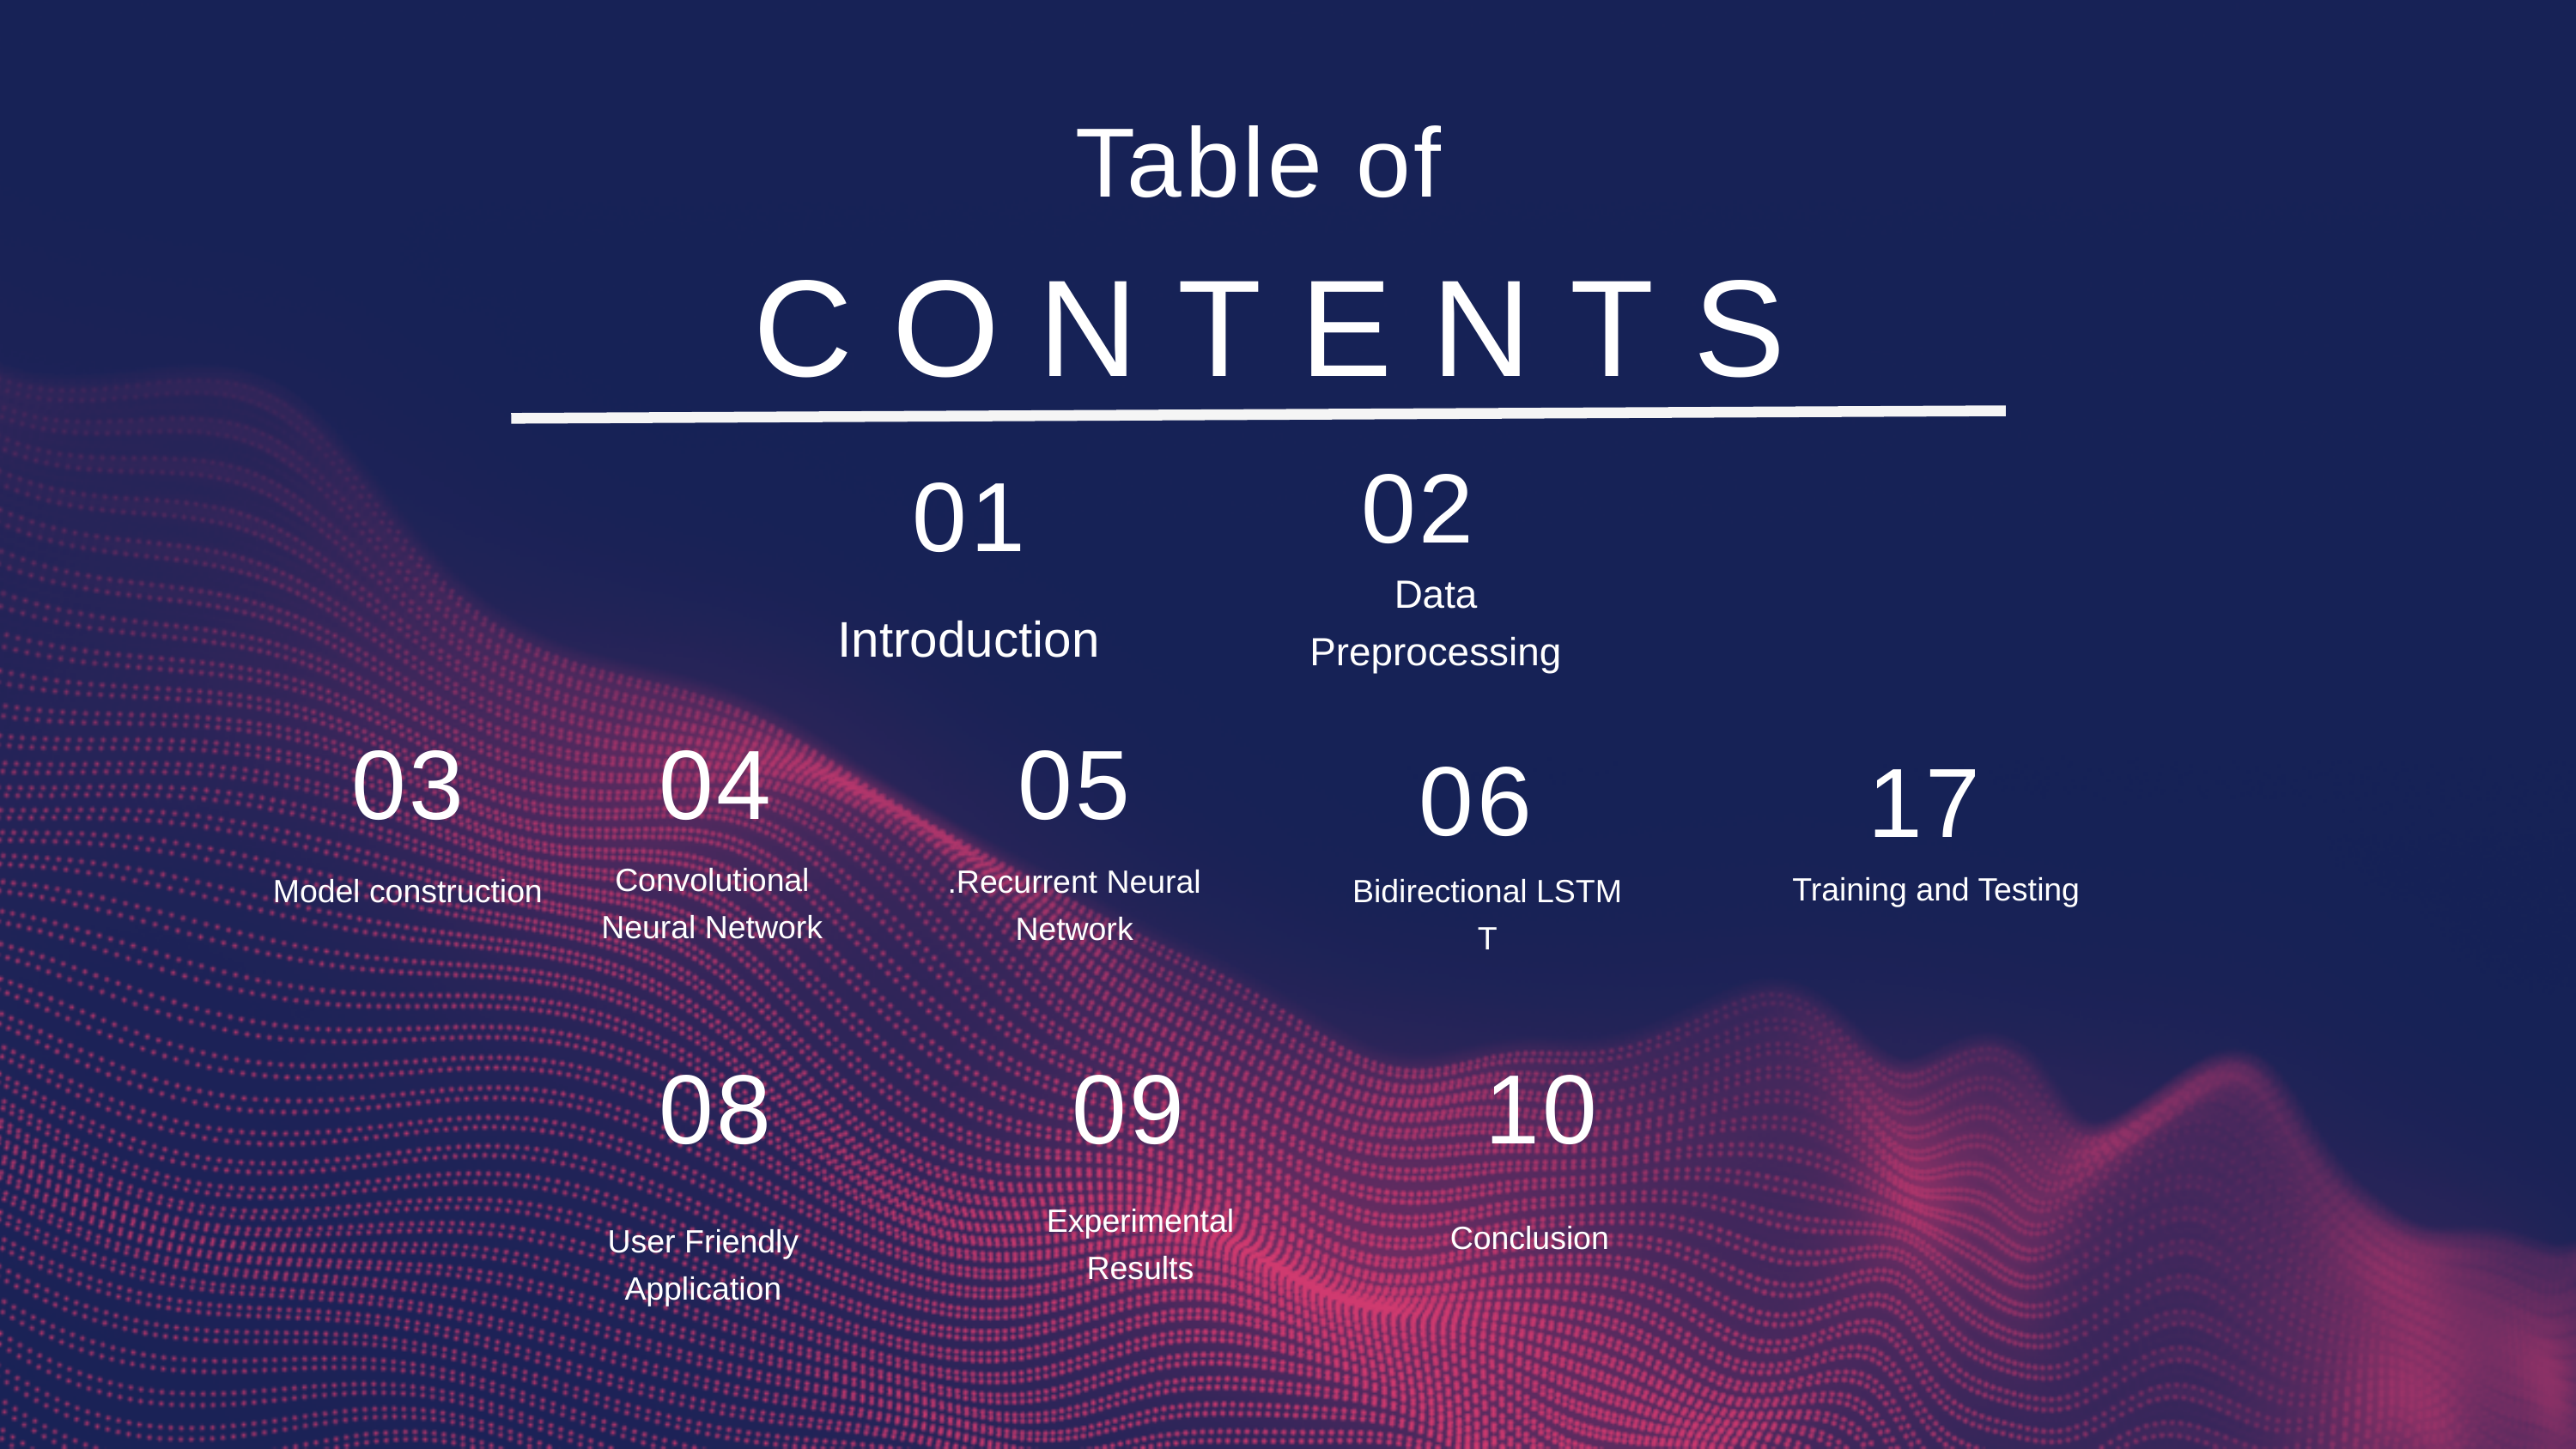

Table of
CONTENTS

02
01
Data Preprocessing
Introduction
03
04
05
06
17
Convolutional Neural Network

.Recurrent Neural Network

Training and Testing

Model construction
Bidirectional LSTM
T
08
09
10
Experimental Results
Conclusion
User Friendly Application